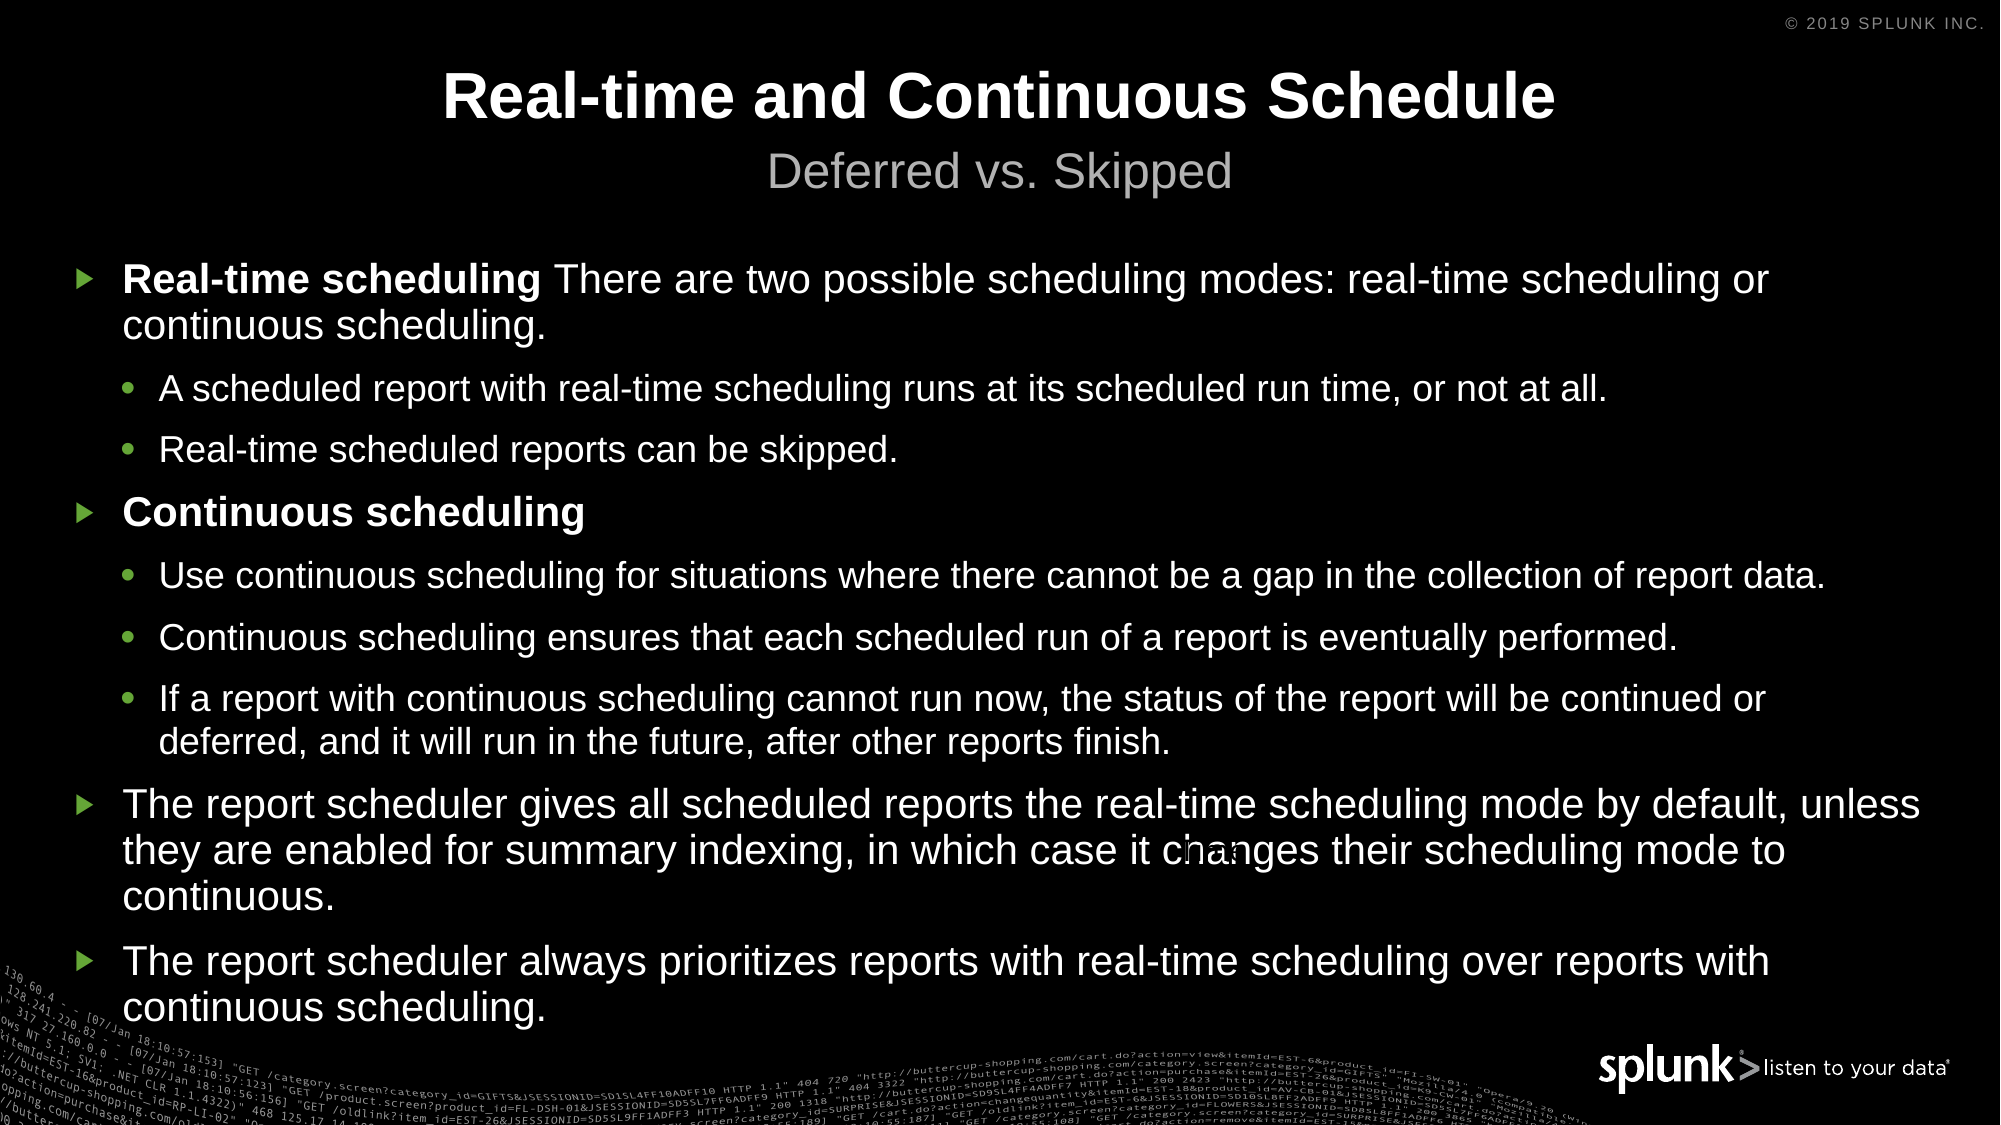

# Real-time and Continuous Schedule
Deferred vs. Skipped
Real-time scheduling There are two possible scheduling modes: real-time scheduling or continuous scheduling.
A scheduled report with real-time scheduling runs at its scheduled run time, or not at all.
Real-time scheduled reports can be skipped.
Continuous scheduling
Use continuous scheduling for situations where there cannot be a gap in the collection of report data.
Continuous scheduling ensures that each scheduled run of a report is eventually performed.
If a report with continuous scheduling cannot run now, the status of the report will be continued or deferred, and it will run in the future, after other reports finish.
The report scheduler gives all scheduled reports the real-time scheduling mode by default, unless they are enabled for summary indexing, in which case it changes their scheduling mode to continuous.
The report scheduler always prioritizes reports with real-time scheduling over reports with continuous scheduling.

Time